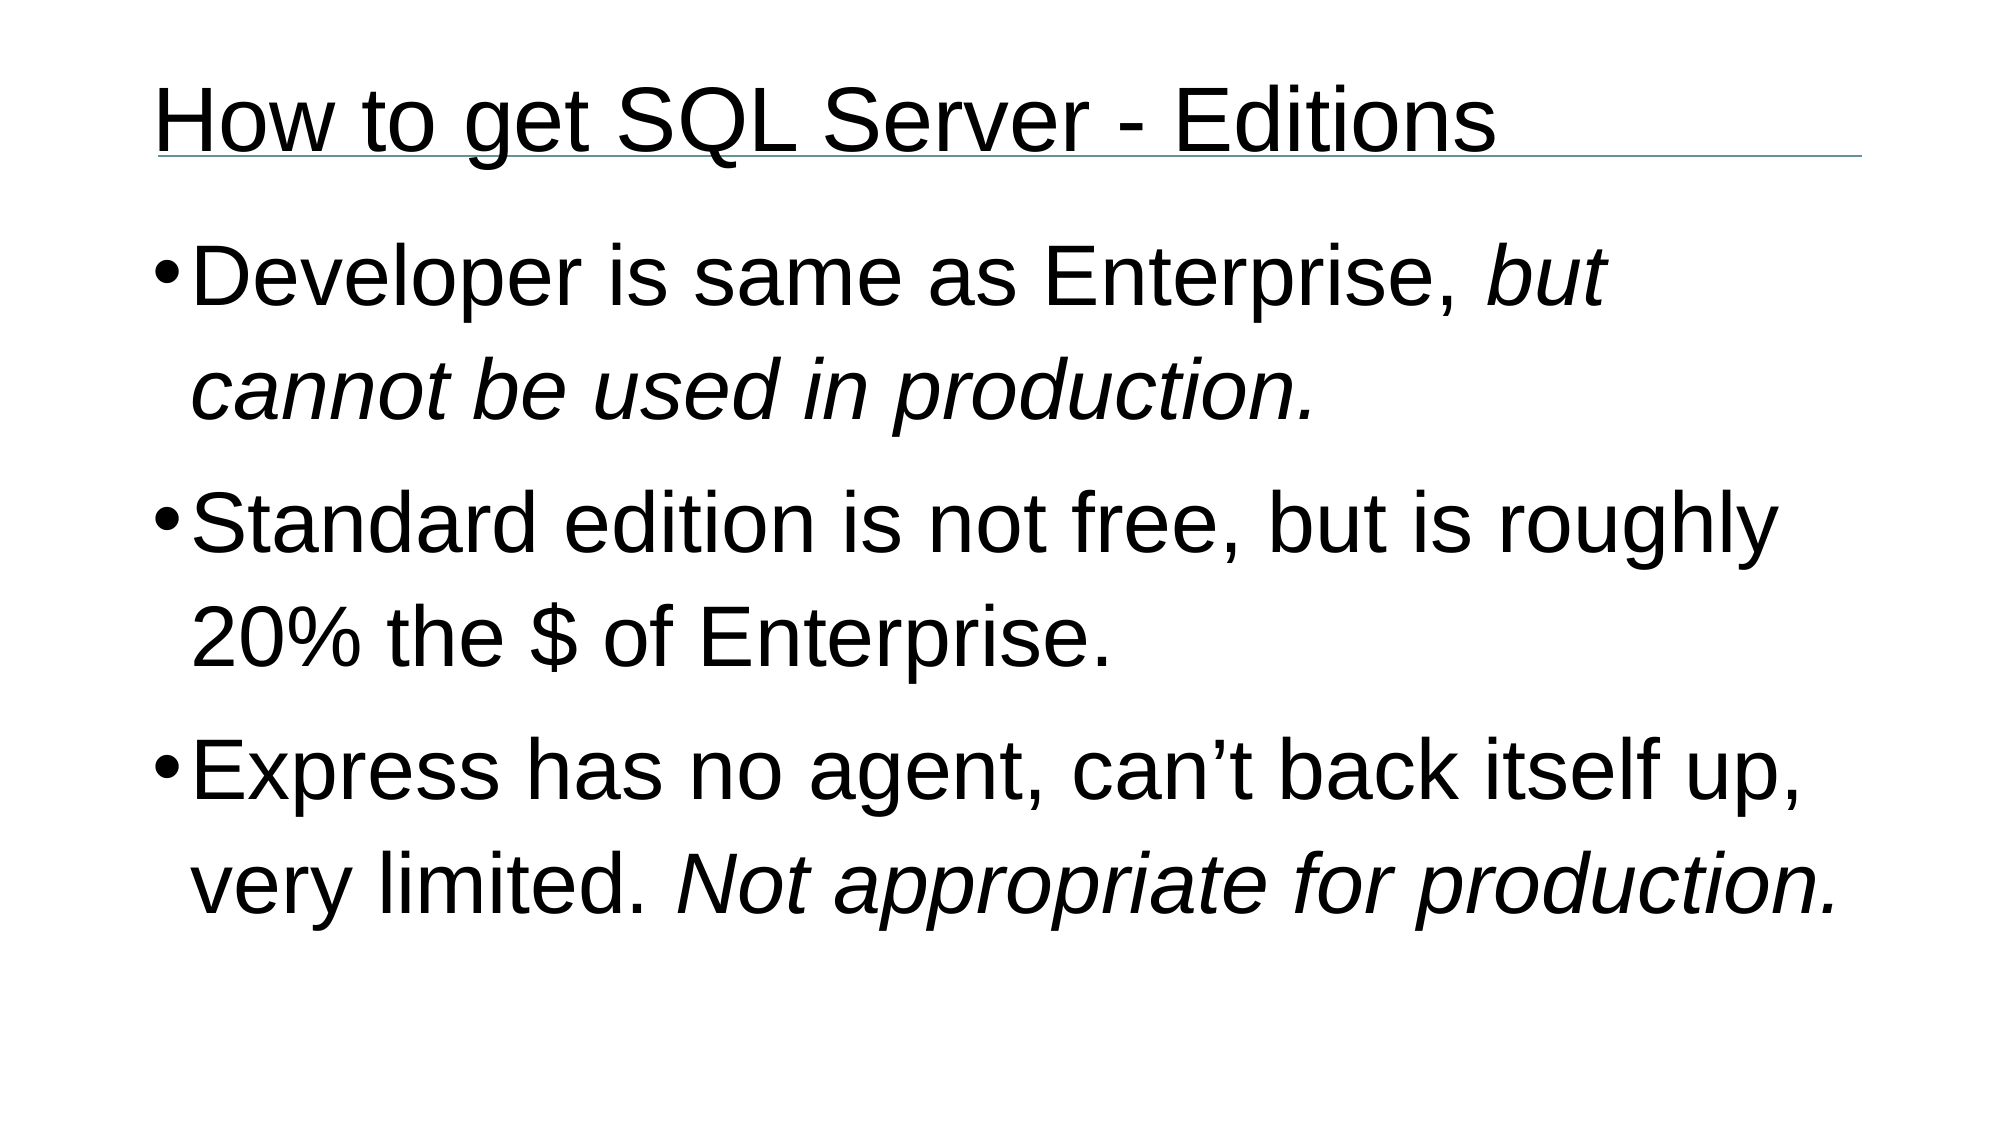

# How to get SQL Server - Editions
Developer is same as Enterprise, but cannot be used in production.
Standard edition is not free, but is roughly 20% the $ of Enterprise.
Express has no agent, can’t back itself up, very limited. Not appropriate for production.